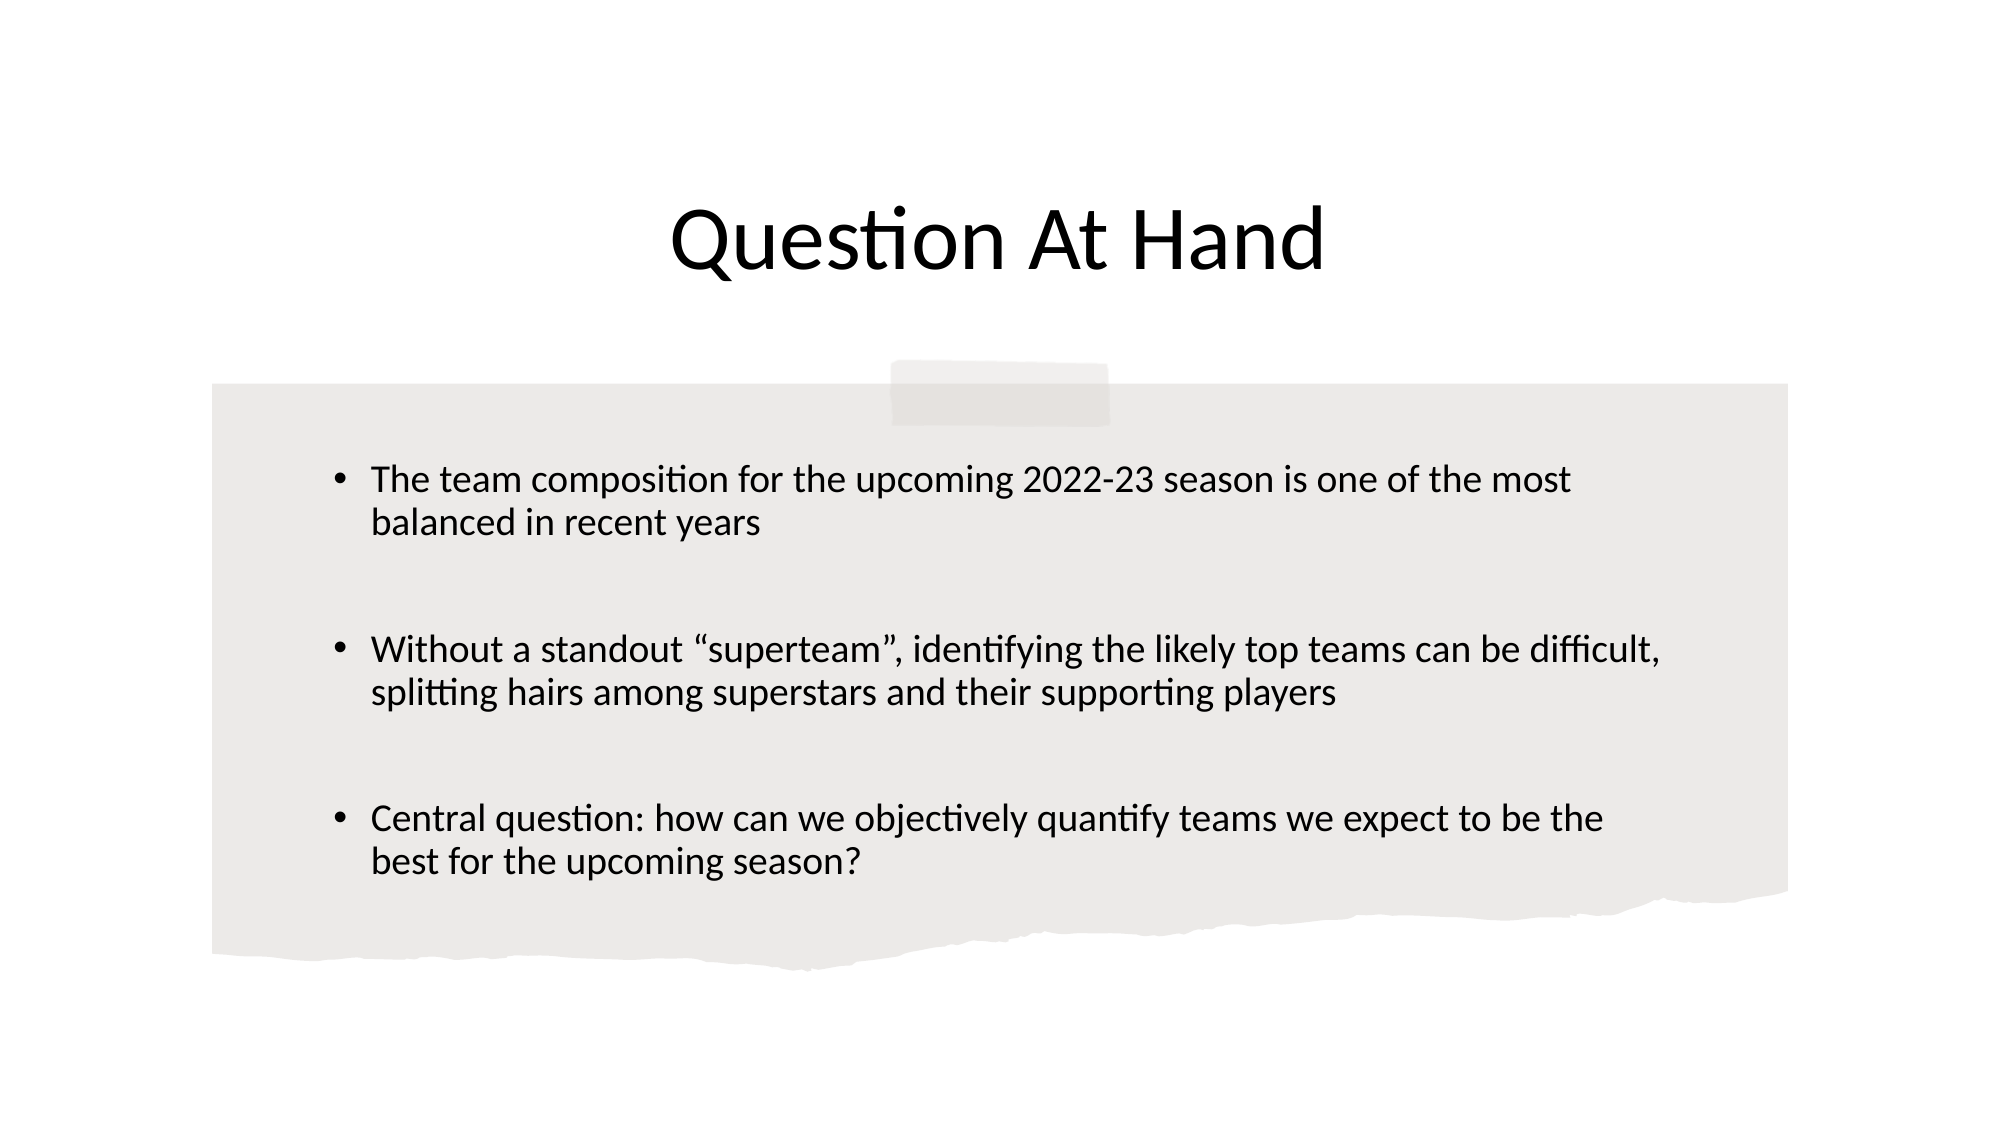

# Question At Hand

The team composition for the upcoming 2022-23 season is one of the most balanced in recent years

Without a standout “superteam”, identifying the likely top teams can be difficult, splitting hairs among superstars and their supporting players

Central question: how can we objectively quantify teams we expect to be the best for the upcoming season?